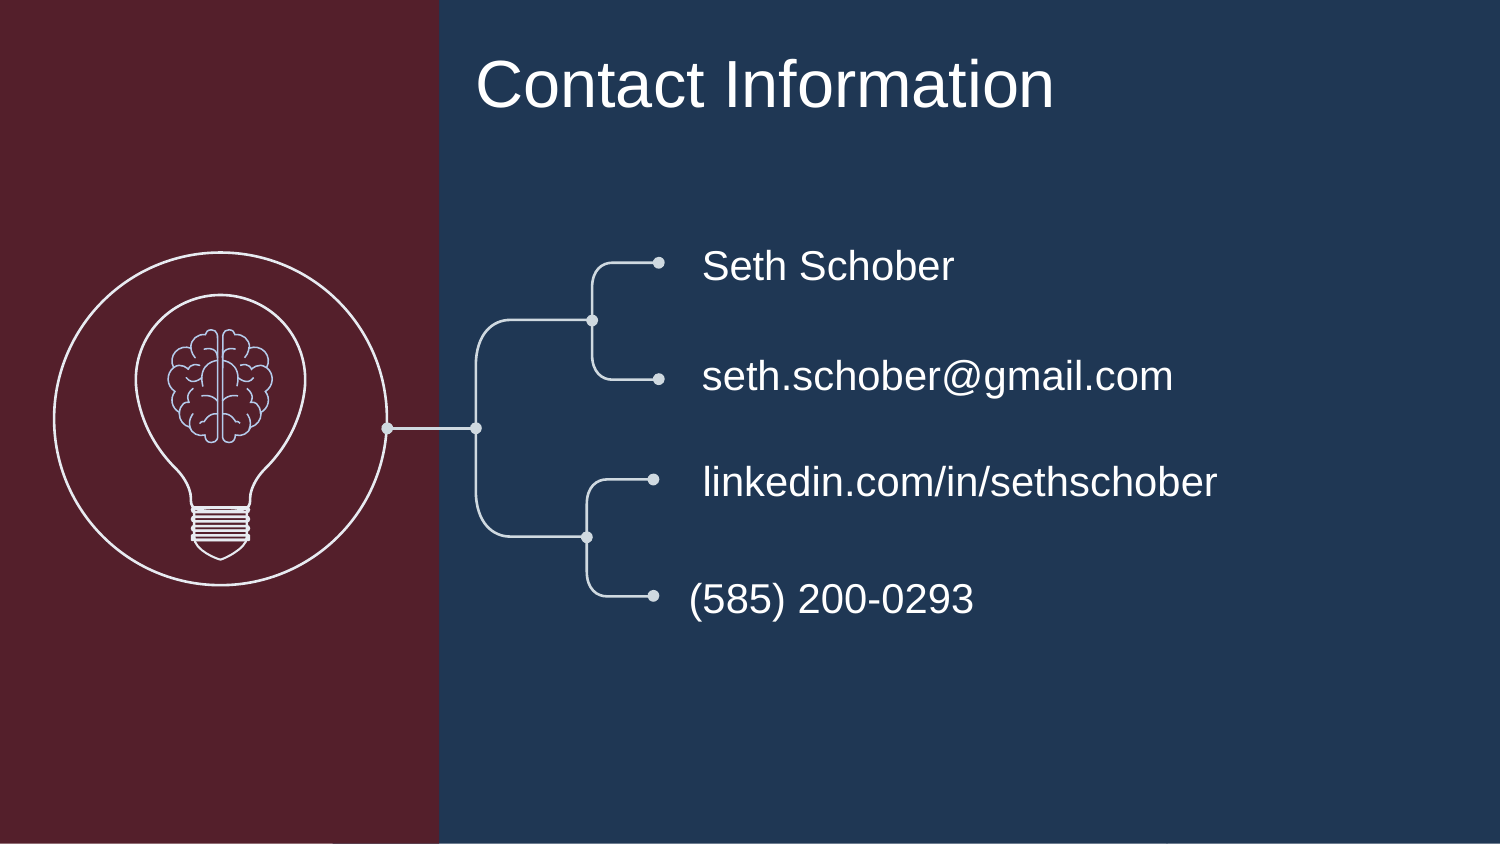

# Contact Information
Seth Schober
seth.schober@gmail.com
linkedin.com/in/sethschober
(585) 200-0293